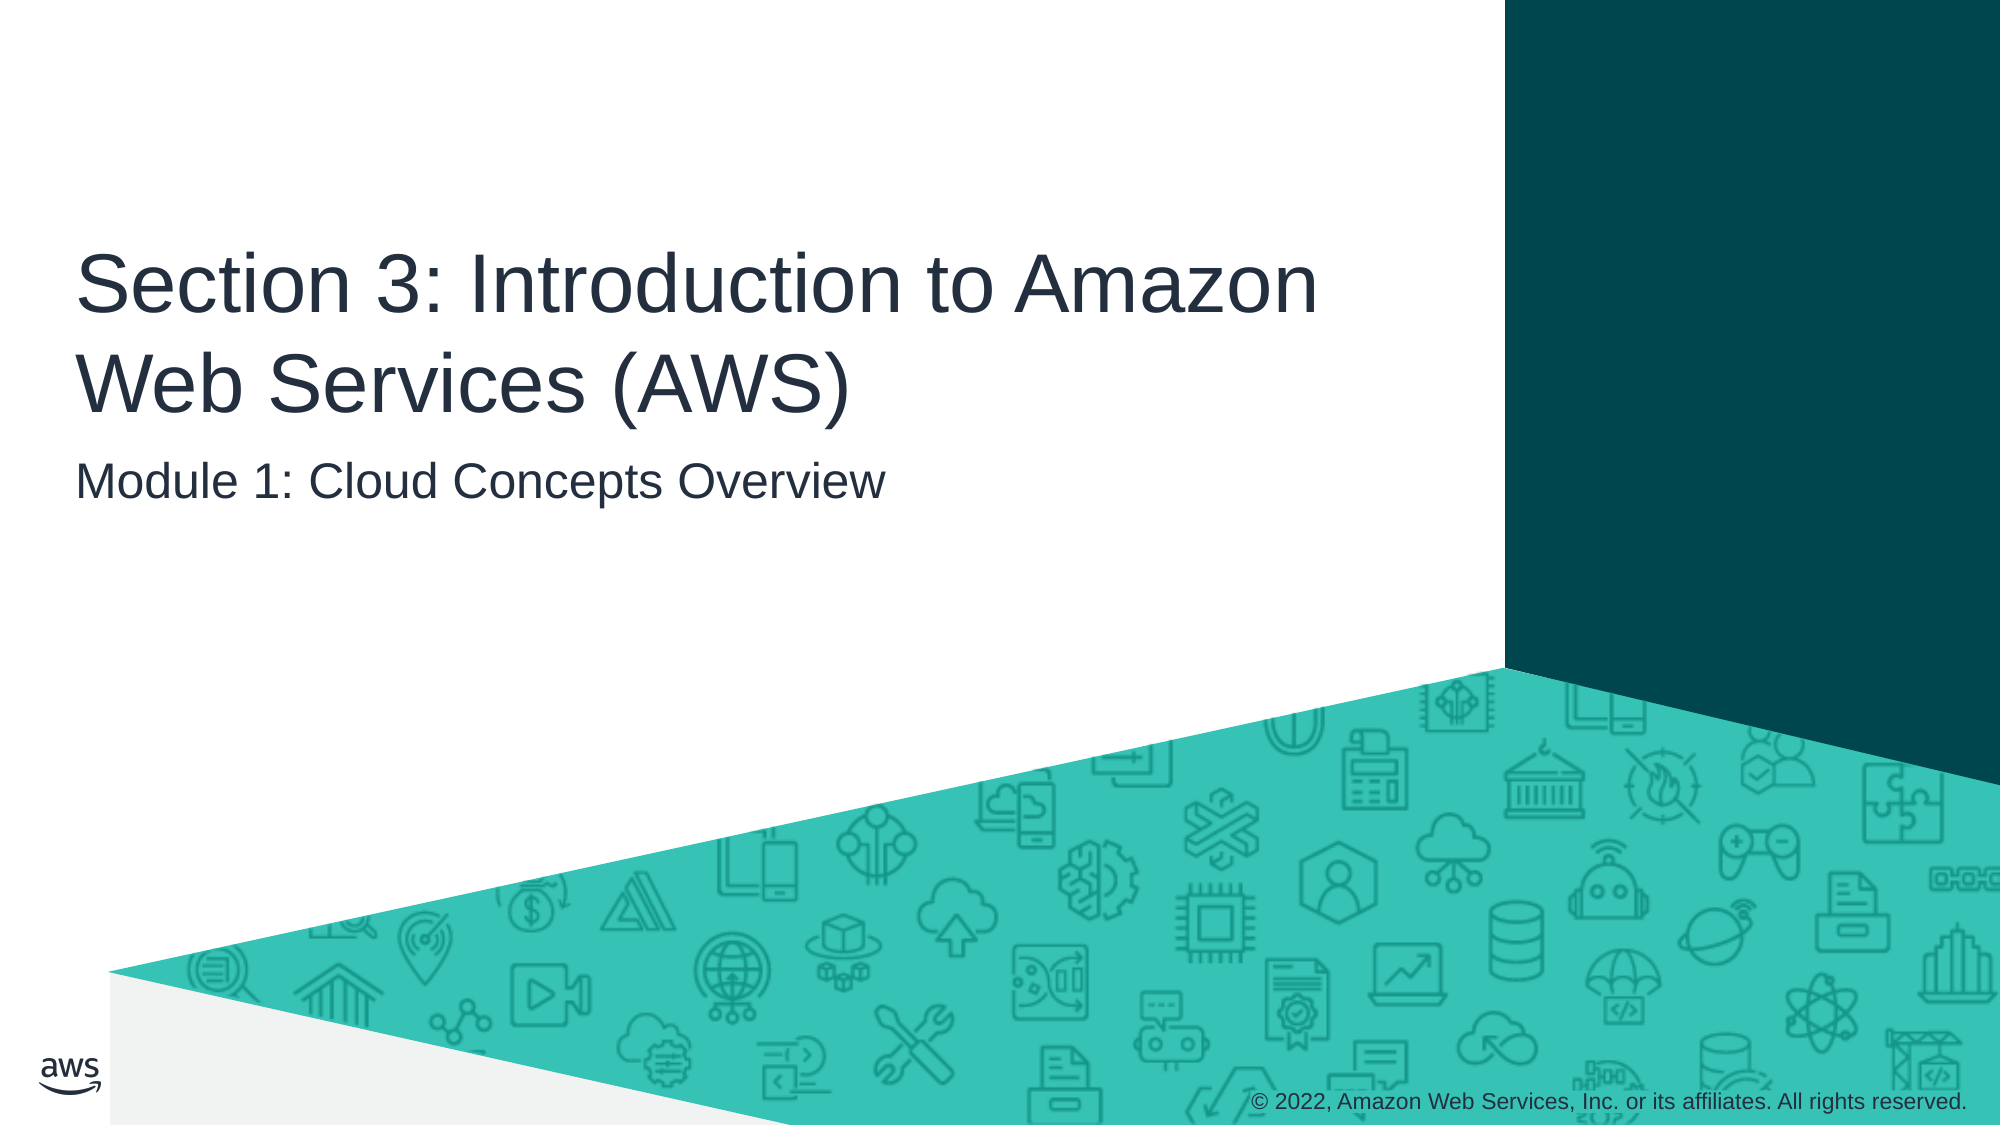

# Section 3: Introduction to Amazon Web Services (AWS)
Module 1: Cloud Concepts Overview